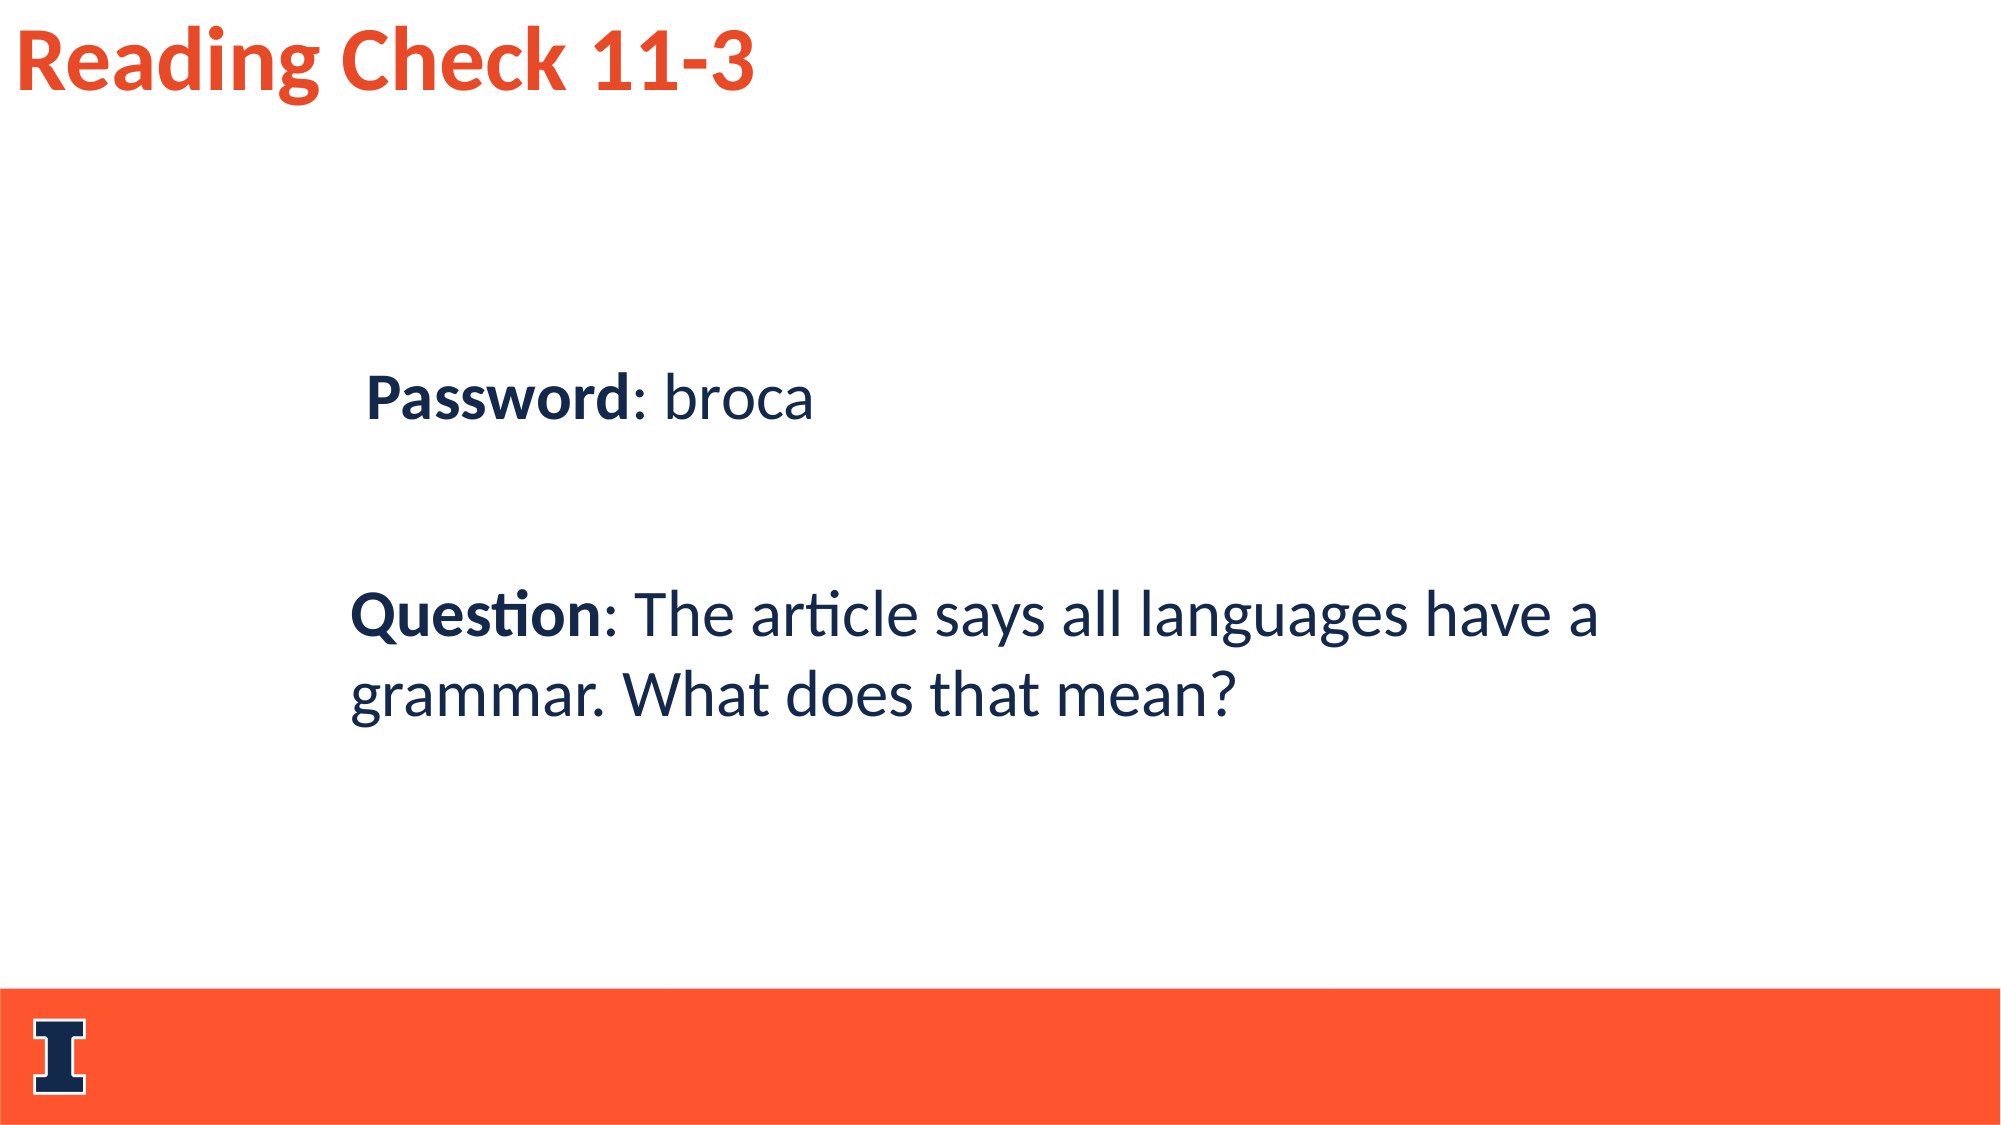

Reading Check 11-3
Password: broca
Question: The article says all languages have a grammar. What does that mean?